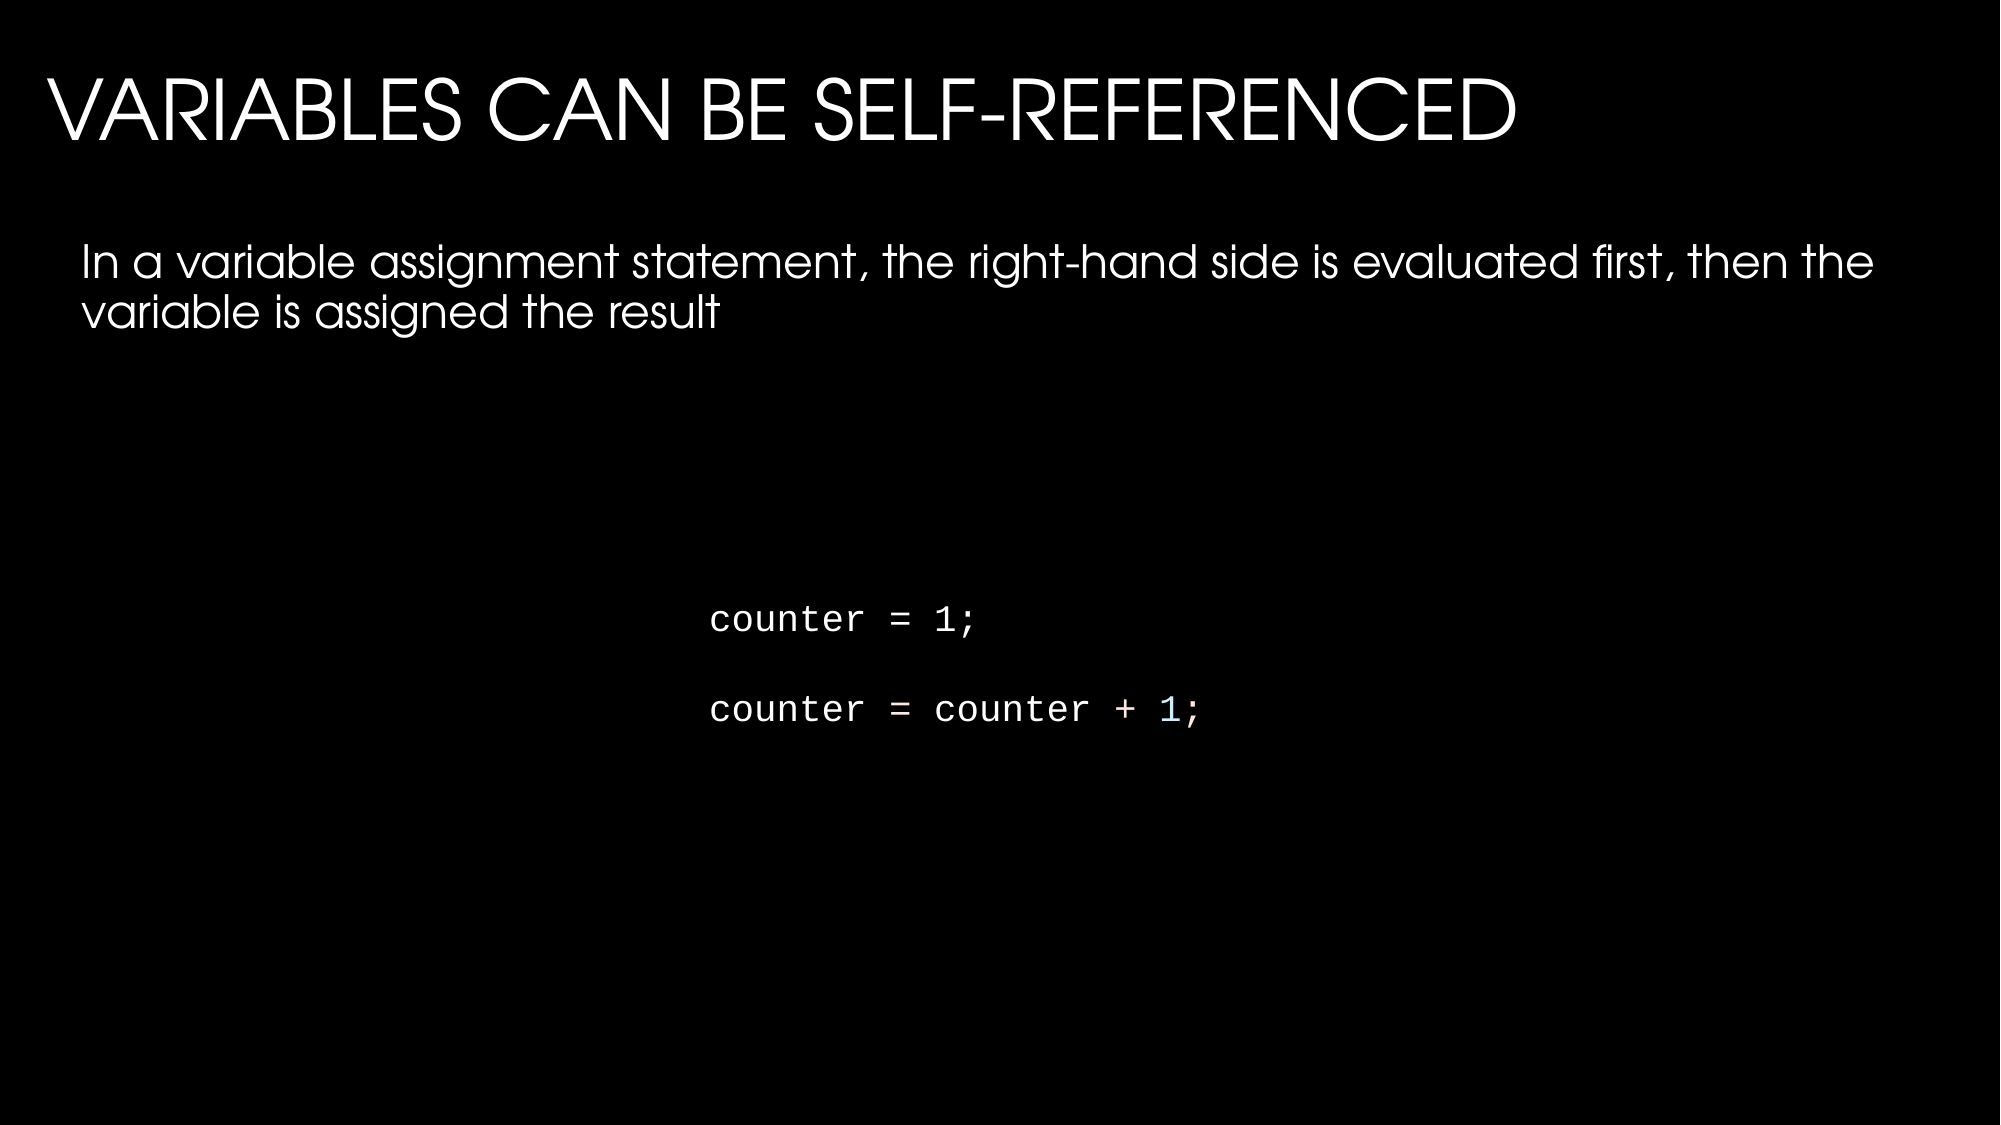

# Variables can be self-referenced
In a variable assignment statement, the right-hand side is evaluated first, then the variable is assigned the result
counter = 1;

counter = counter + 1;